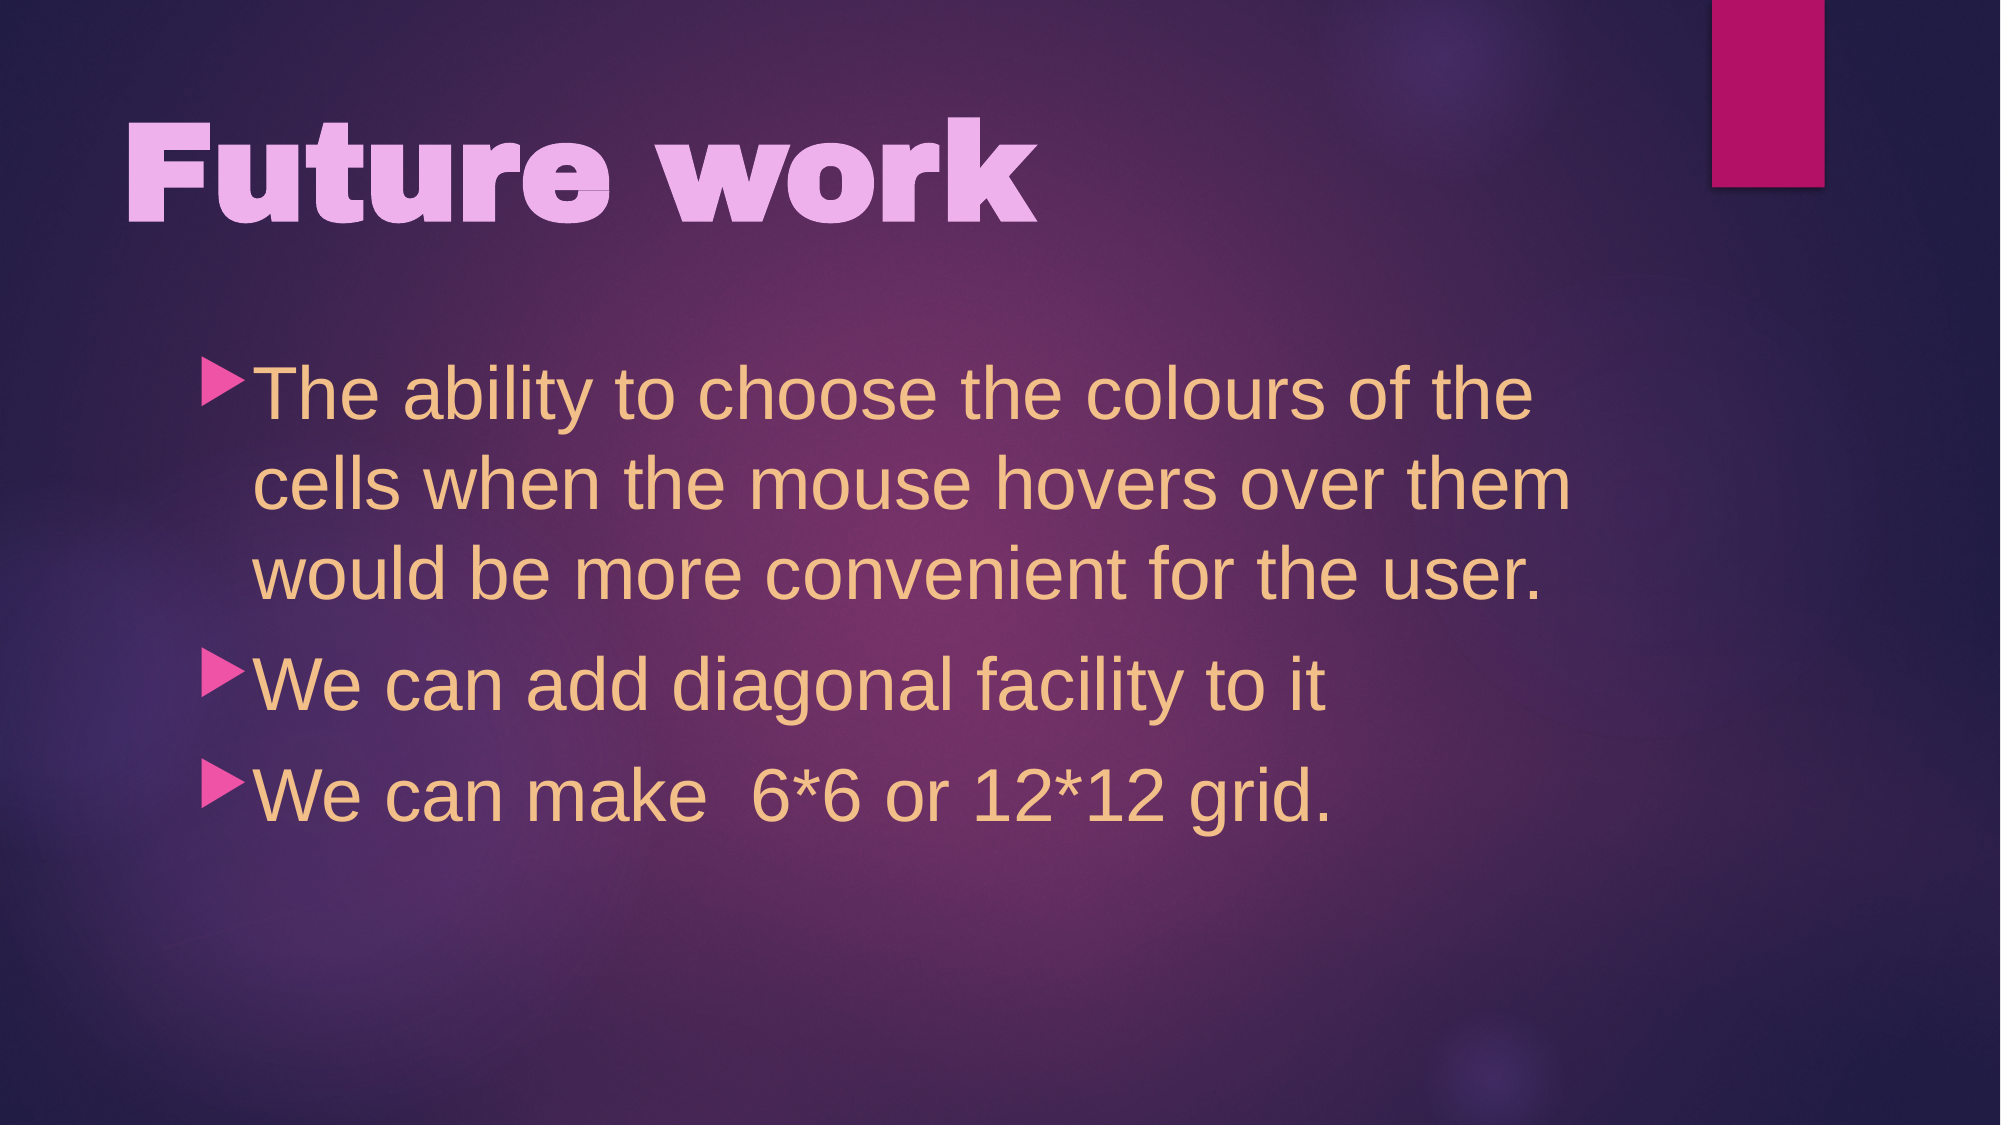

# Future work
The ability to choose the colours of the cells when the mouse hovers over them would be more convenient for the user.
We can add diagonal facility to it
We can make  6*6 or 12*12 grid.